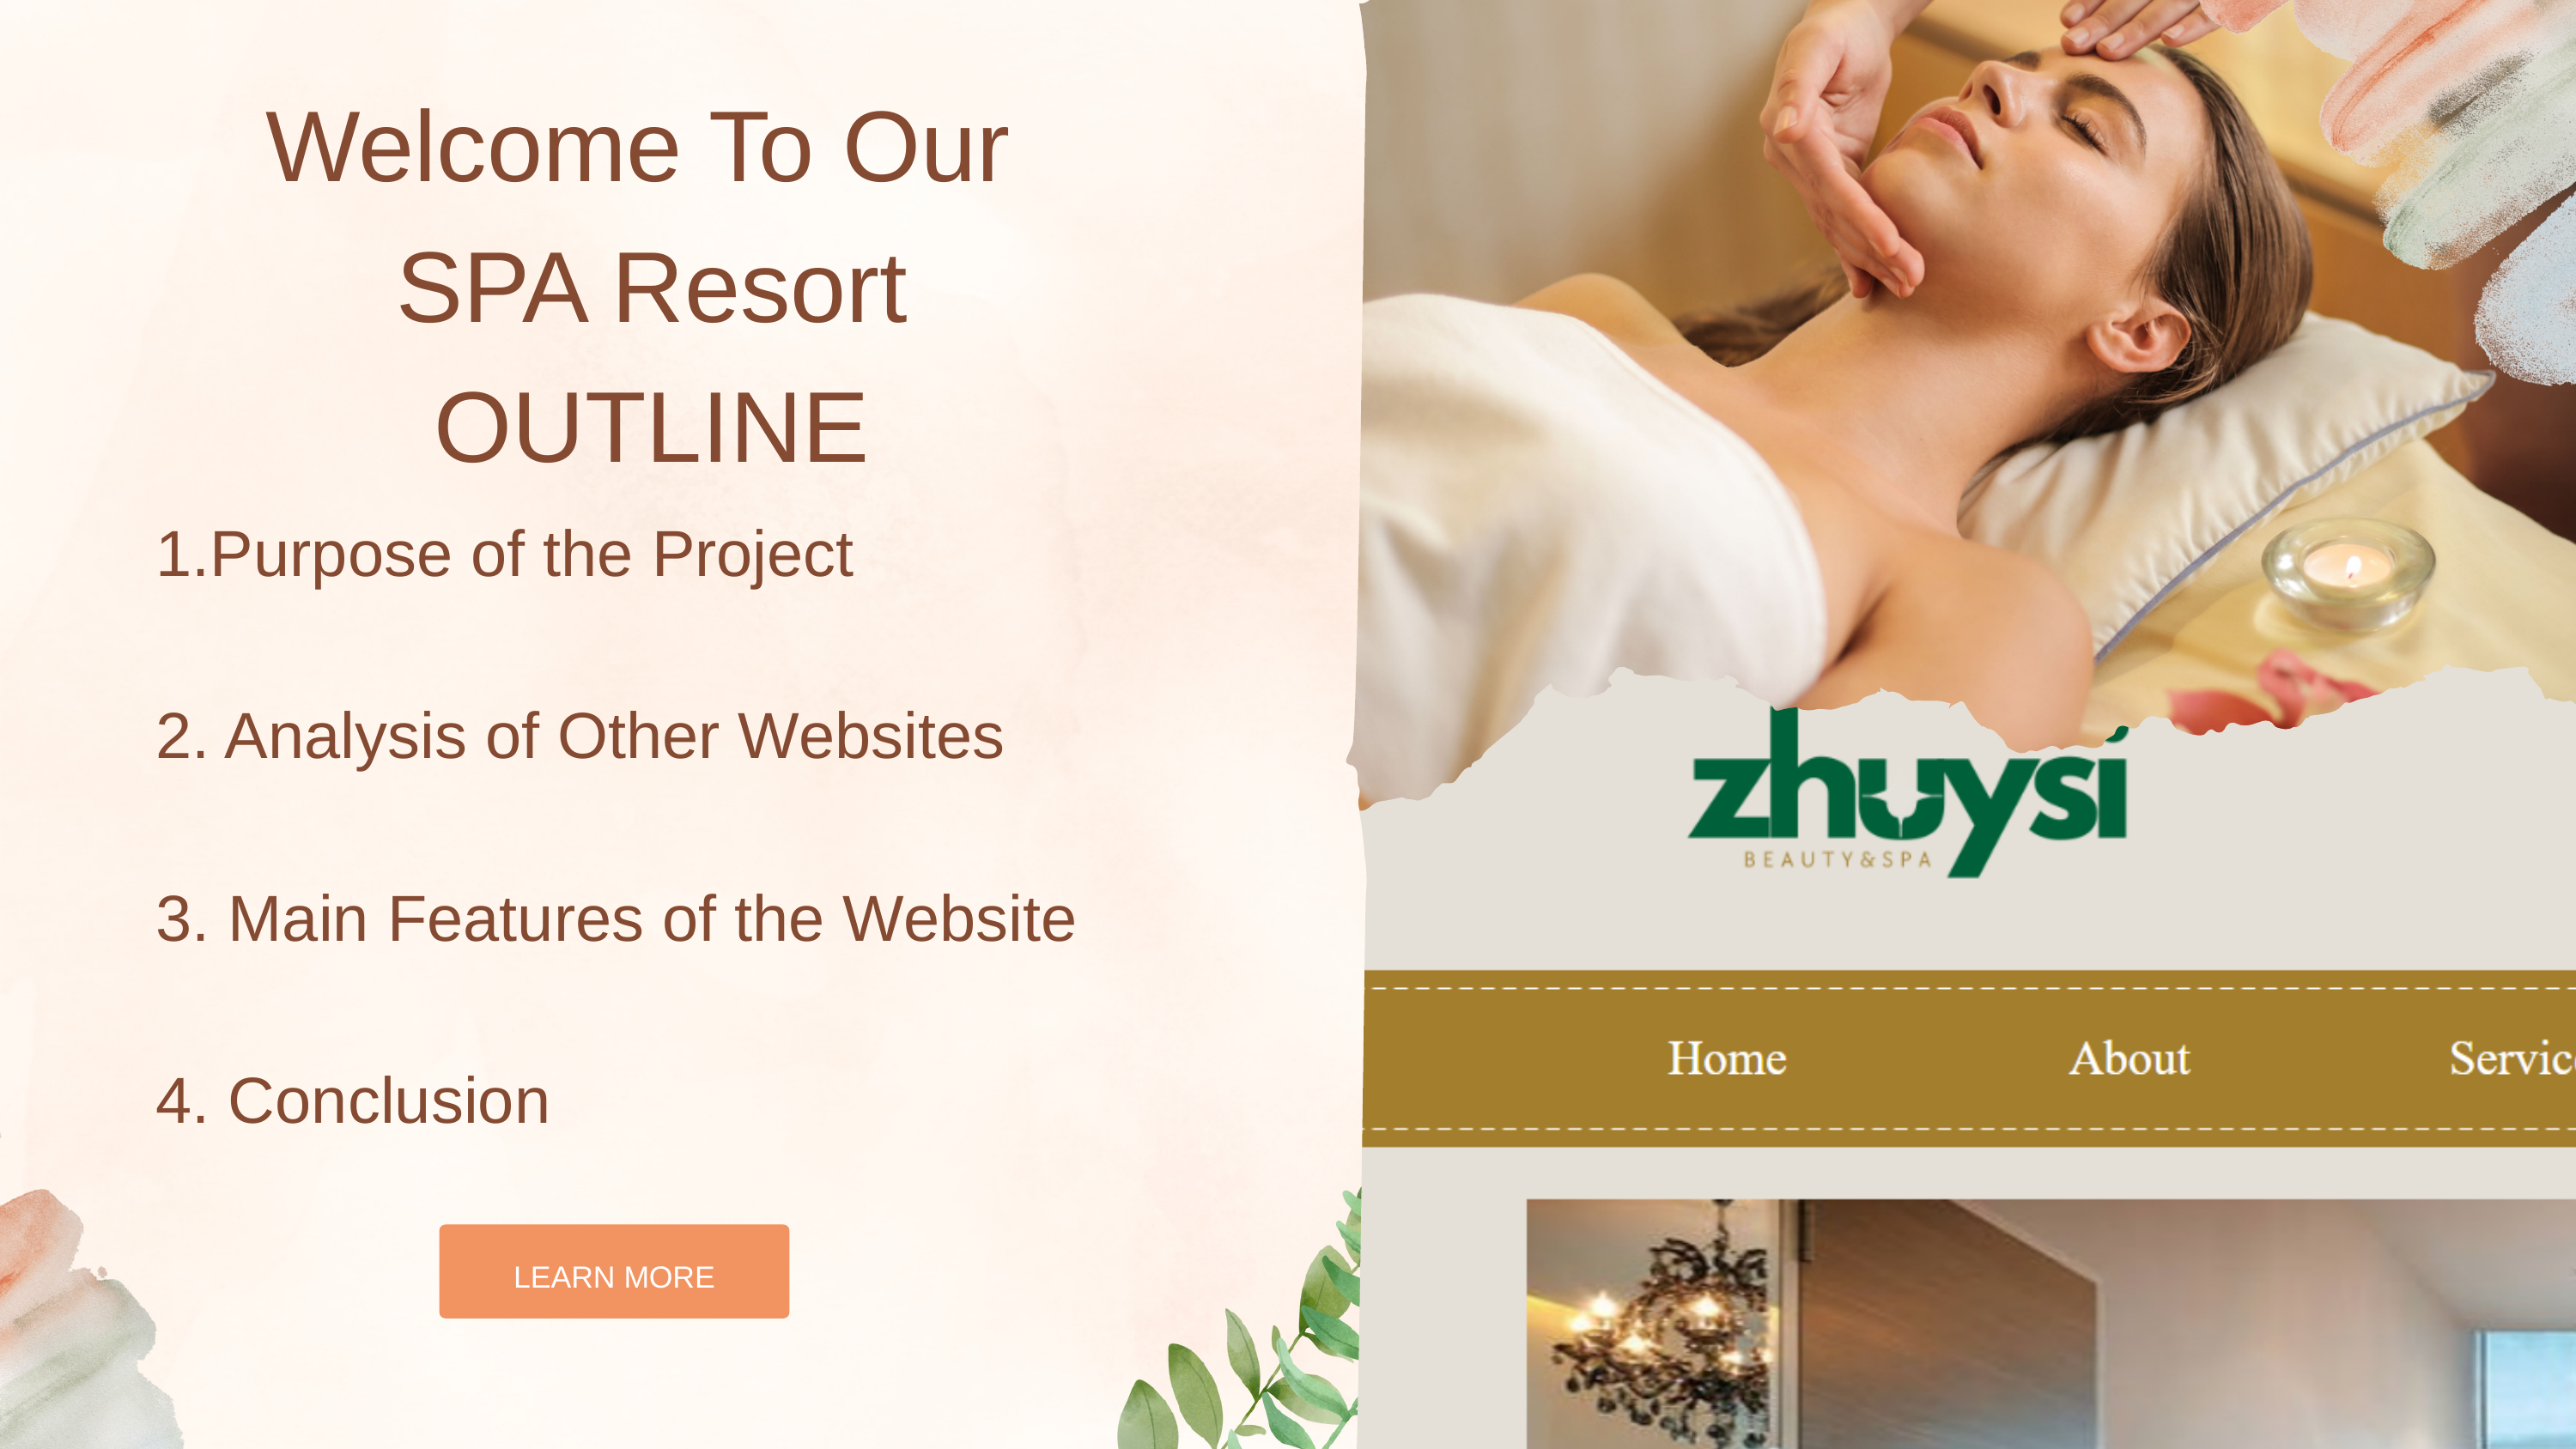

Welcome To Our
SPA Resort
OUTLINE
1.Purpose of the Project

2. Analysis of Other Websites

3. Main Features of the Website

4. Conclusion

LEARN MORE